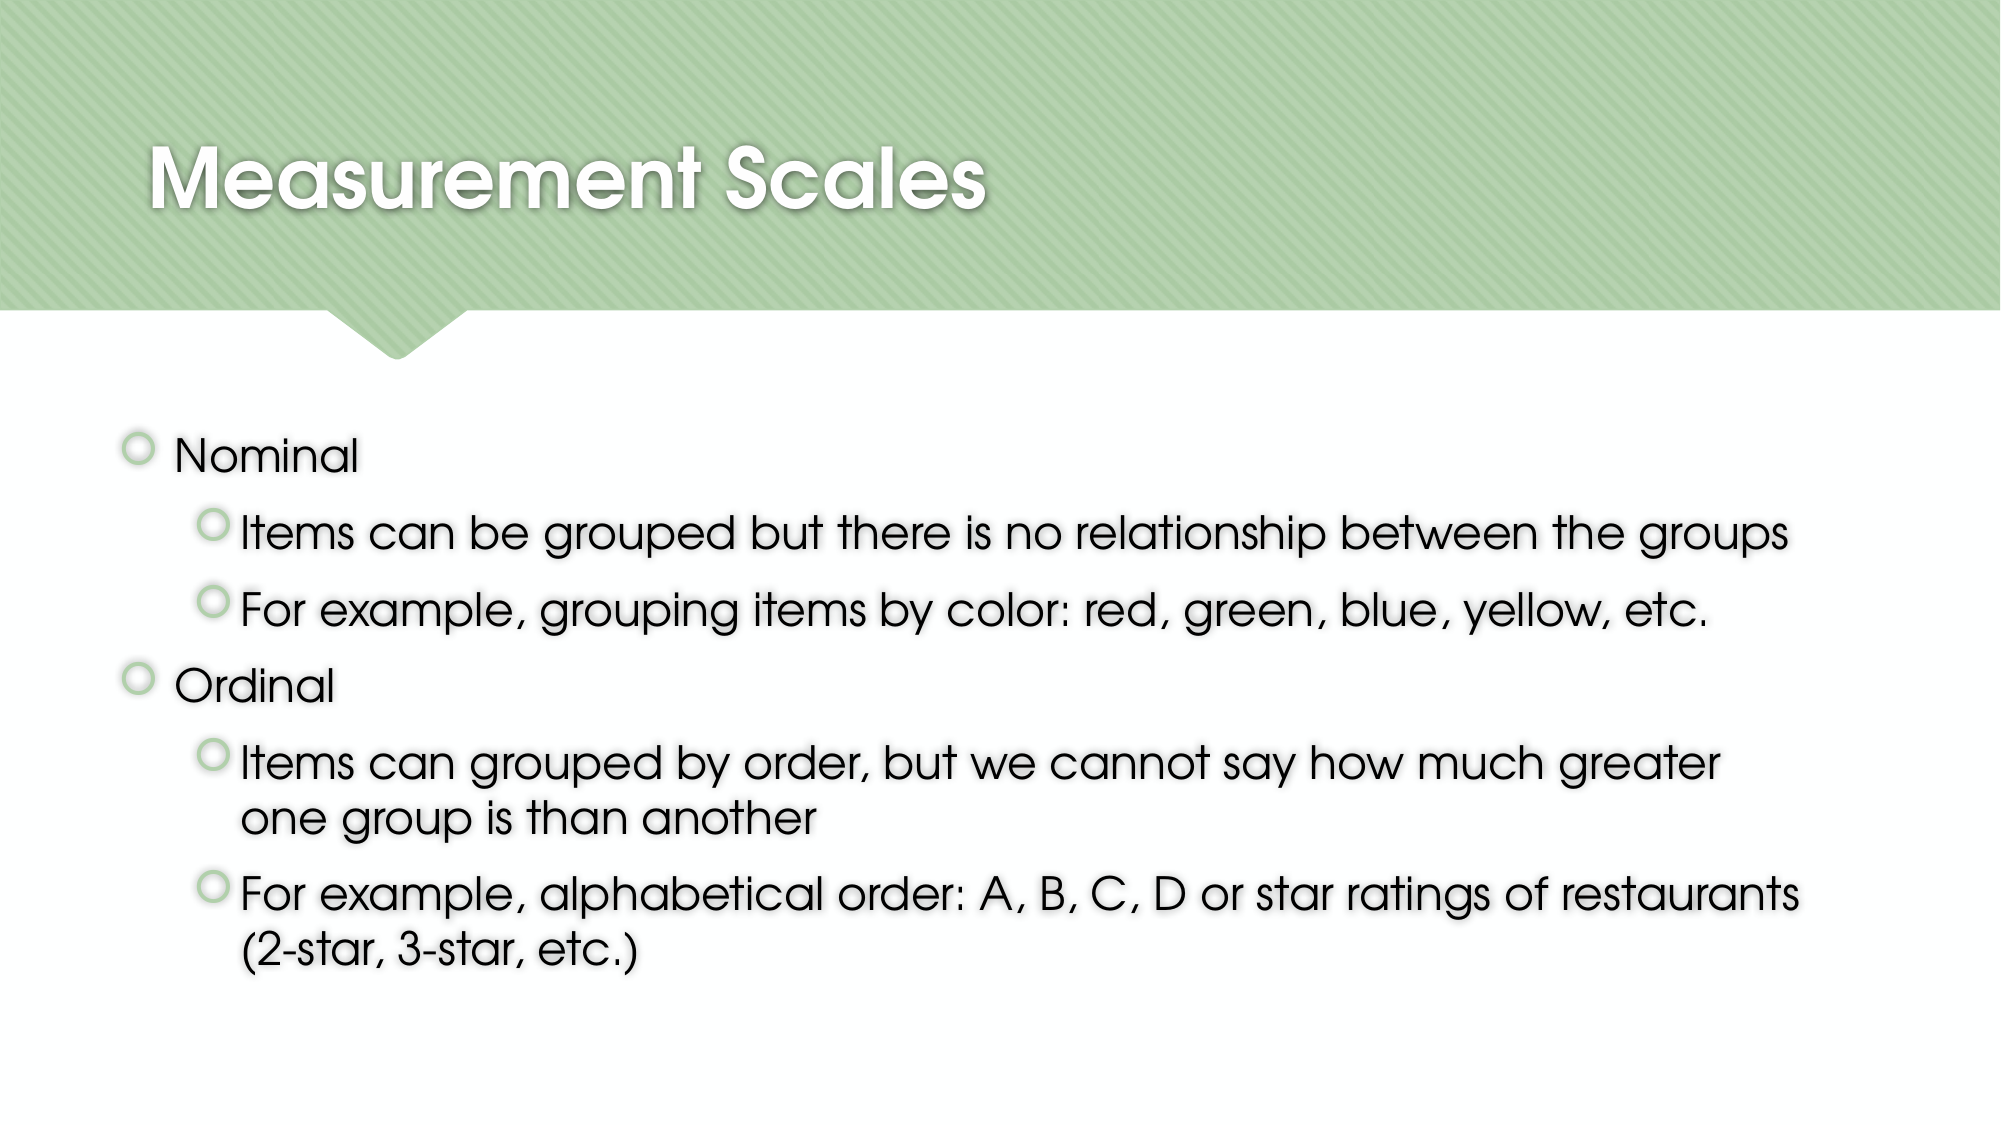

# Measurement Scales
Nominal
Items can be grouped but there is no relationship between the groups
For example, grouping items by color: red, green, blue, yellow, etc.
Ordinal
Items can grouped by order, but we cannot say how much greater one group is than another
For example, alphabetical order: A, B, C, D or star ratings of restaurants (2-star, 3-star, etc.)